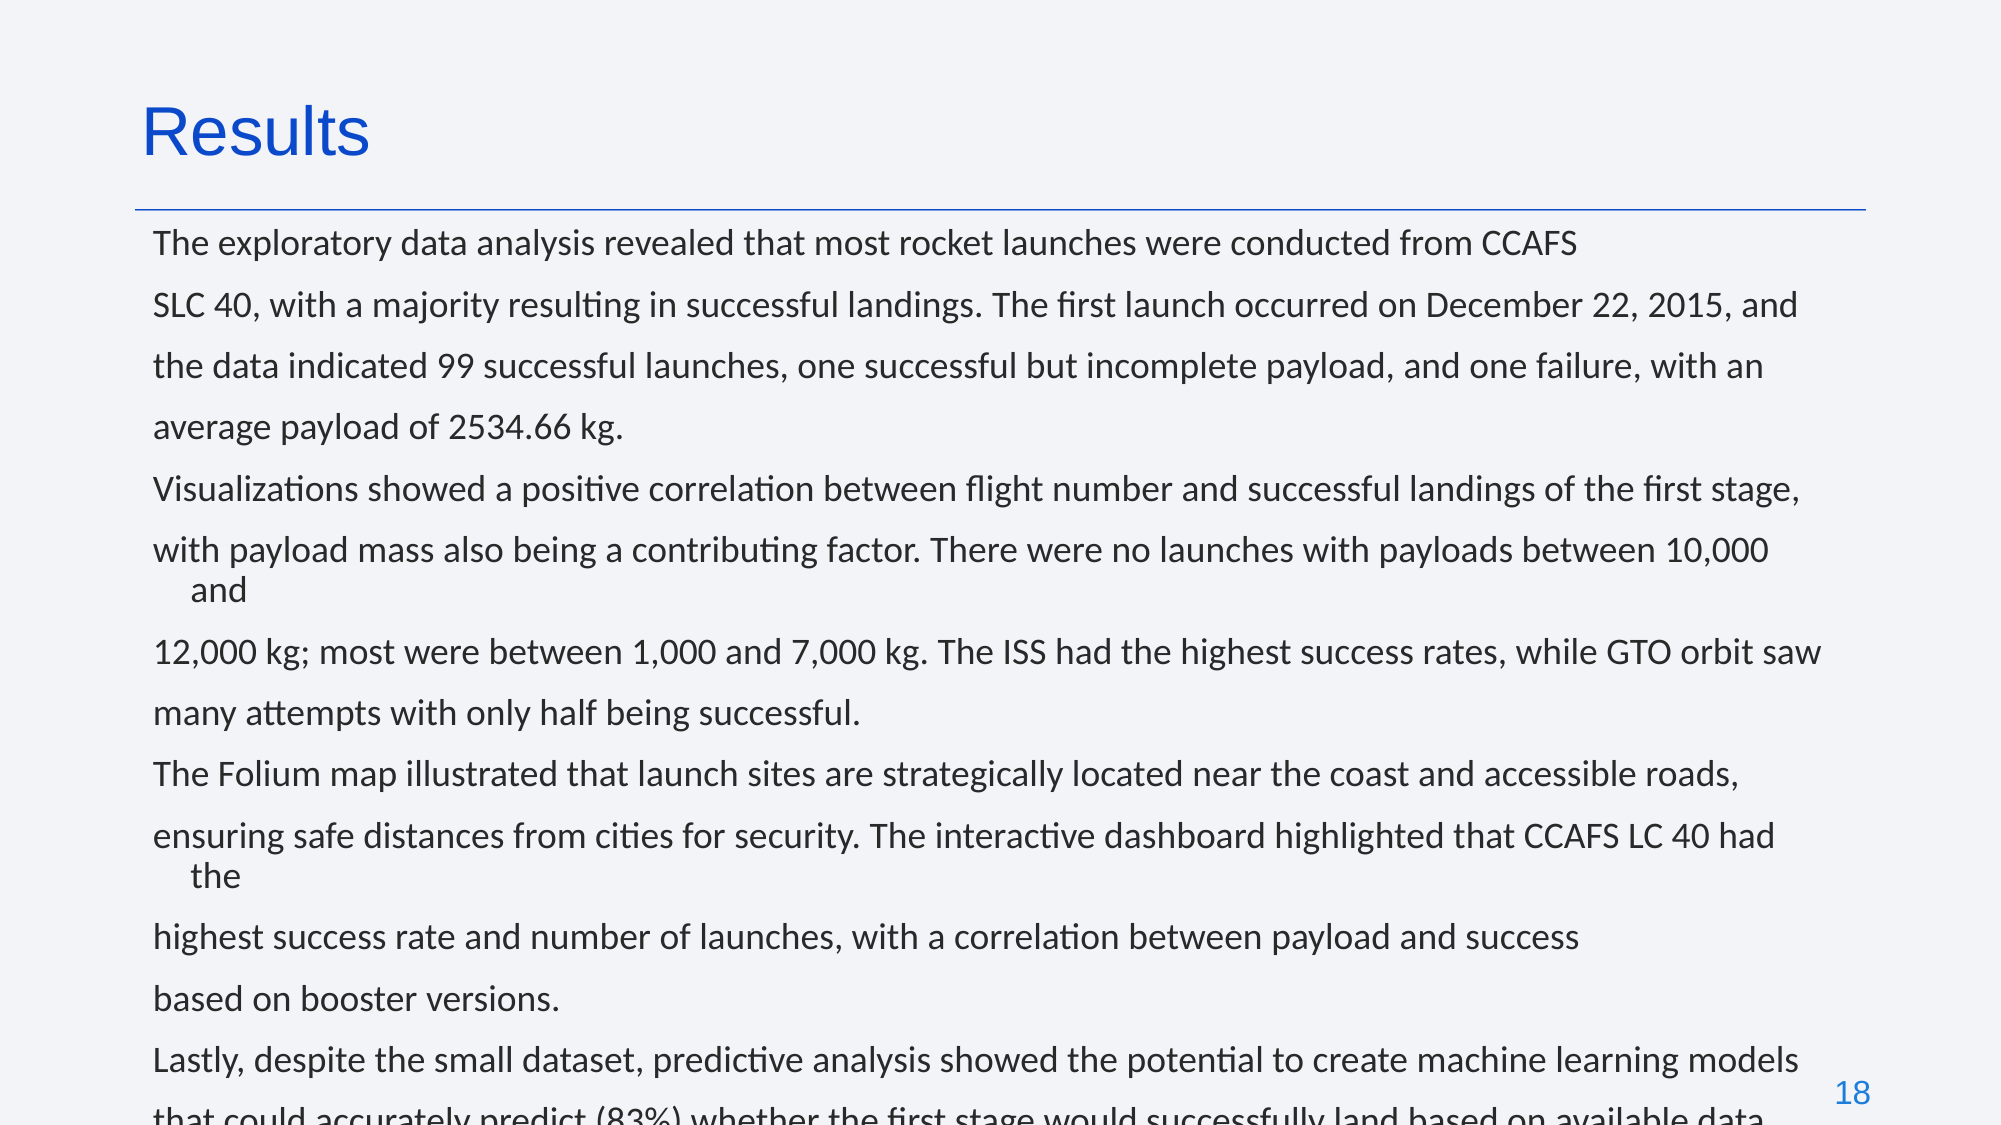

Results
The exploratory data analysis revealed that most rocket launches were conducted from CCAFS
SLC 40, with a majority resulting in successful landings. The first launch occurred on December 22, 2015, and
the data indicated 99 successful launches, one successful but incomplete payload, and one failure, with an
average payload of 2534.66 kg.
Visualizations showed a positive correlation between flight number and successful landings of the first stage,
with payload mass also being a contributing factor. There were no launches with payloads between 10,000 and
12,000 kg; most were between 1,000 and 7,000 kg. The ISS had the highest success rates, while GTO orbit saw
many attempts with only half being successful.
The Folium map illustrated that launch sites are strategically located near the coast and accessible roads,
ensuring safe distances from cities for security. The interactive dashboard highlighted that CCAFS LC 40 had the
highest success rate and number of launches, with a correlation between payload and success
based on booster versions.
Lastly, despite the small dataset, predictive analysis showed the potential to create machine learning models
that could accurately predict (83%) whether the first stage would successfully land based on available data.

18